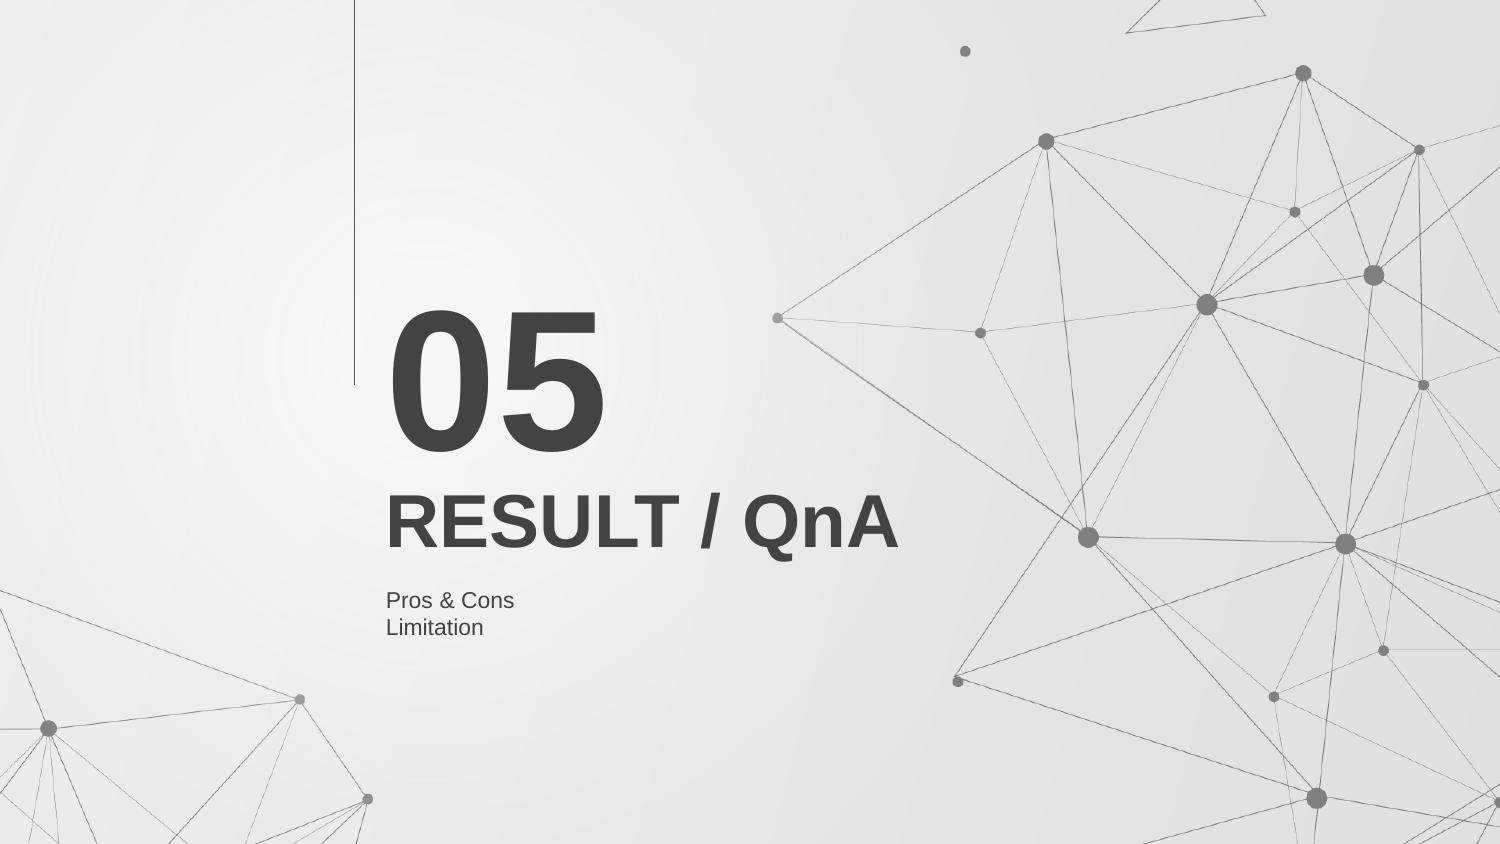

05
# RESULT / QnA
Pros & Cons
Limitation